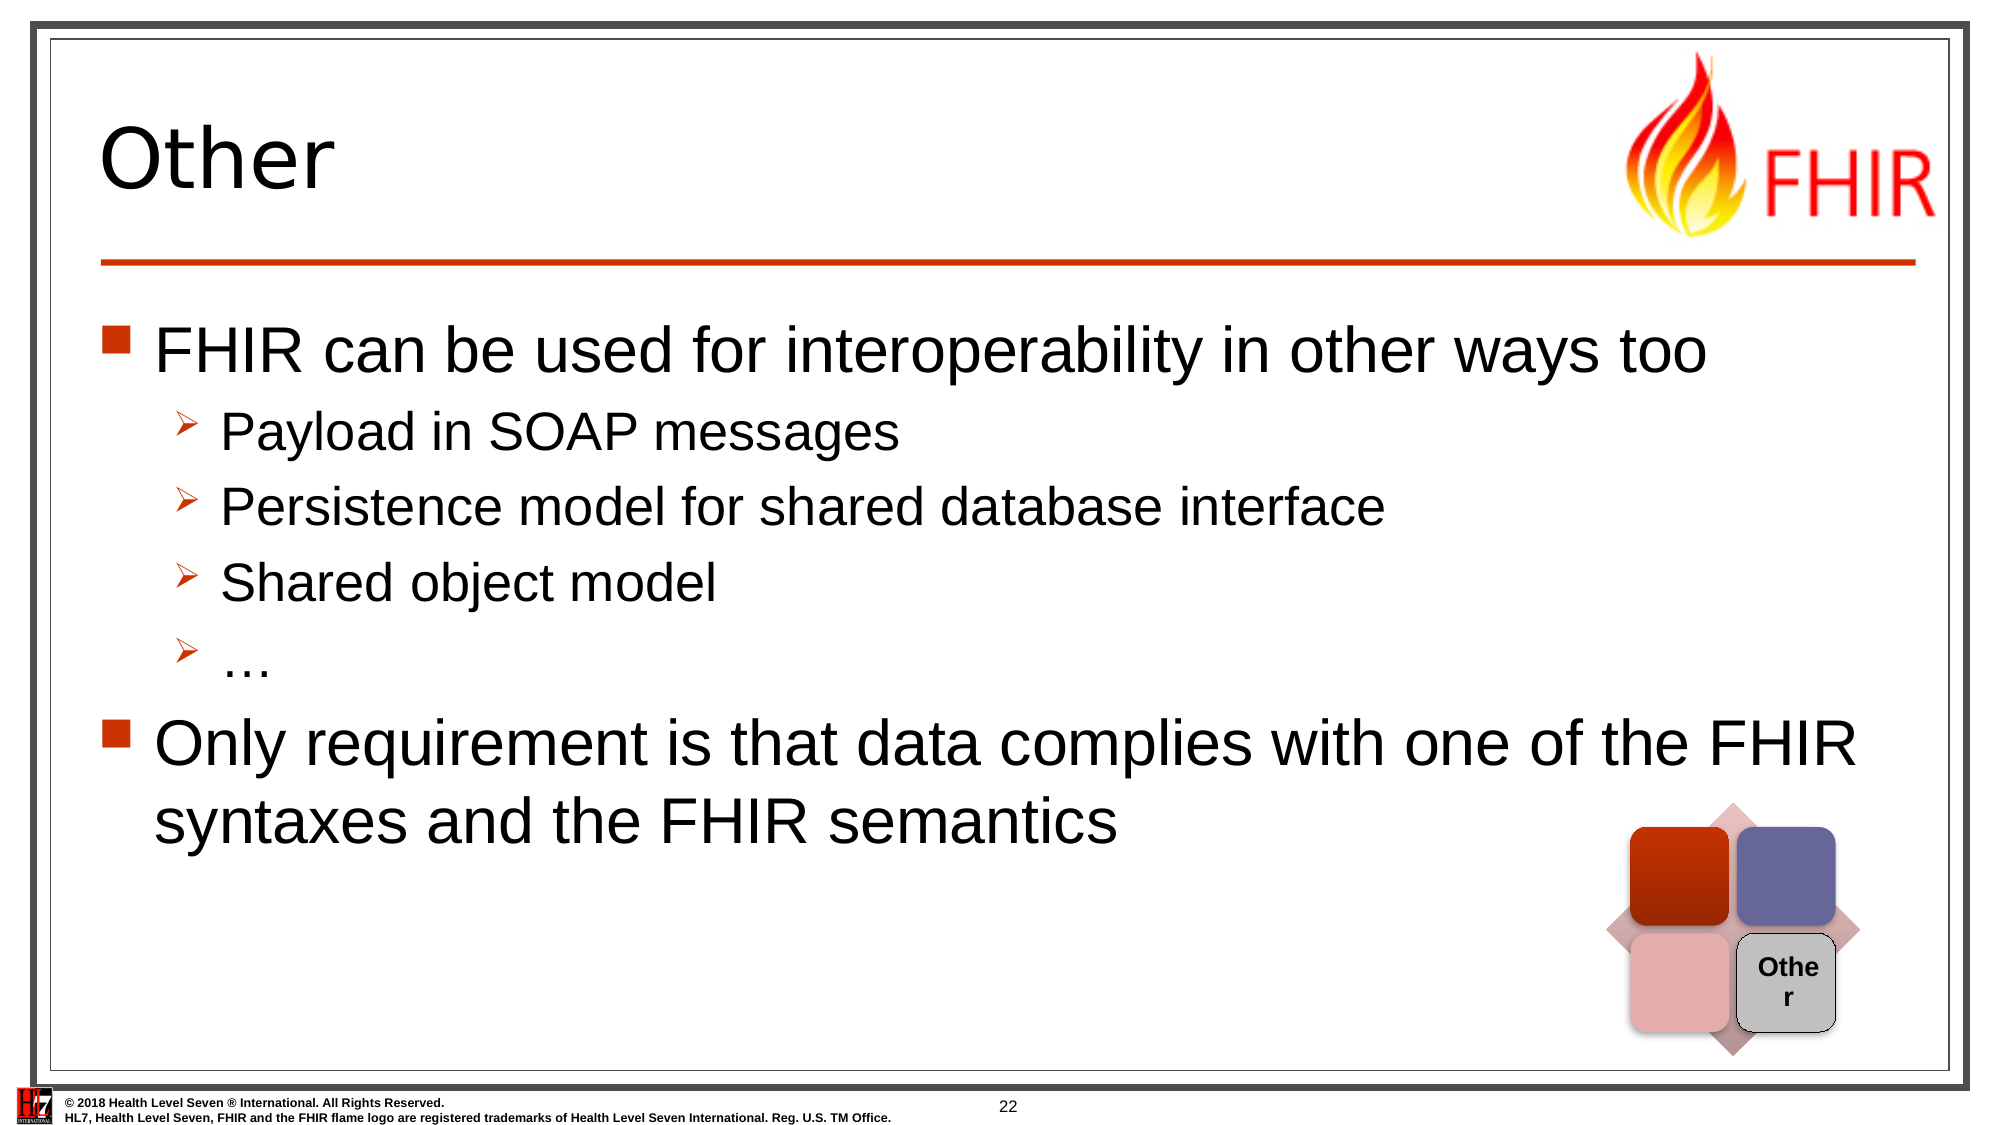

# Other
FHIR can be used for interoperability in other ways too
Payload in SOAP messages
Persistence model for shared database interface
Shared object model
…
Only requirement is that data complies with one of the FHIR syntaxes and the FHIR semantics

Other
22